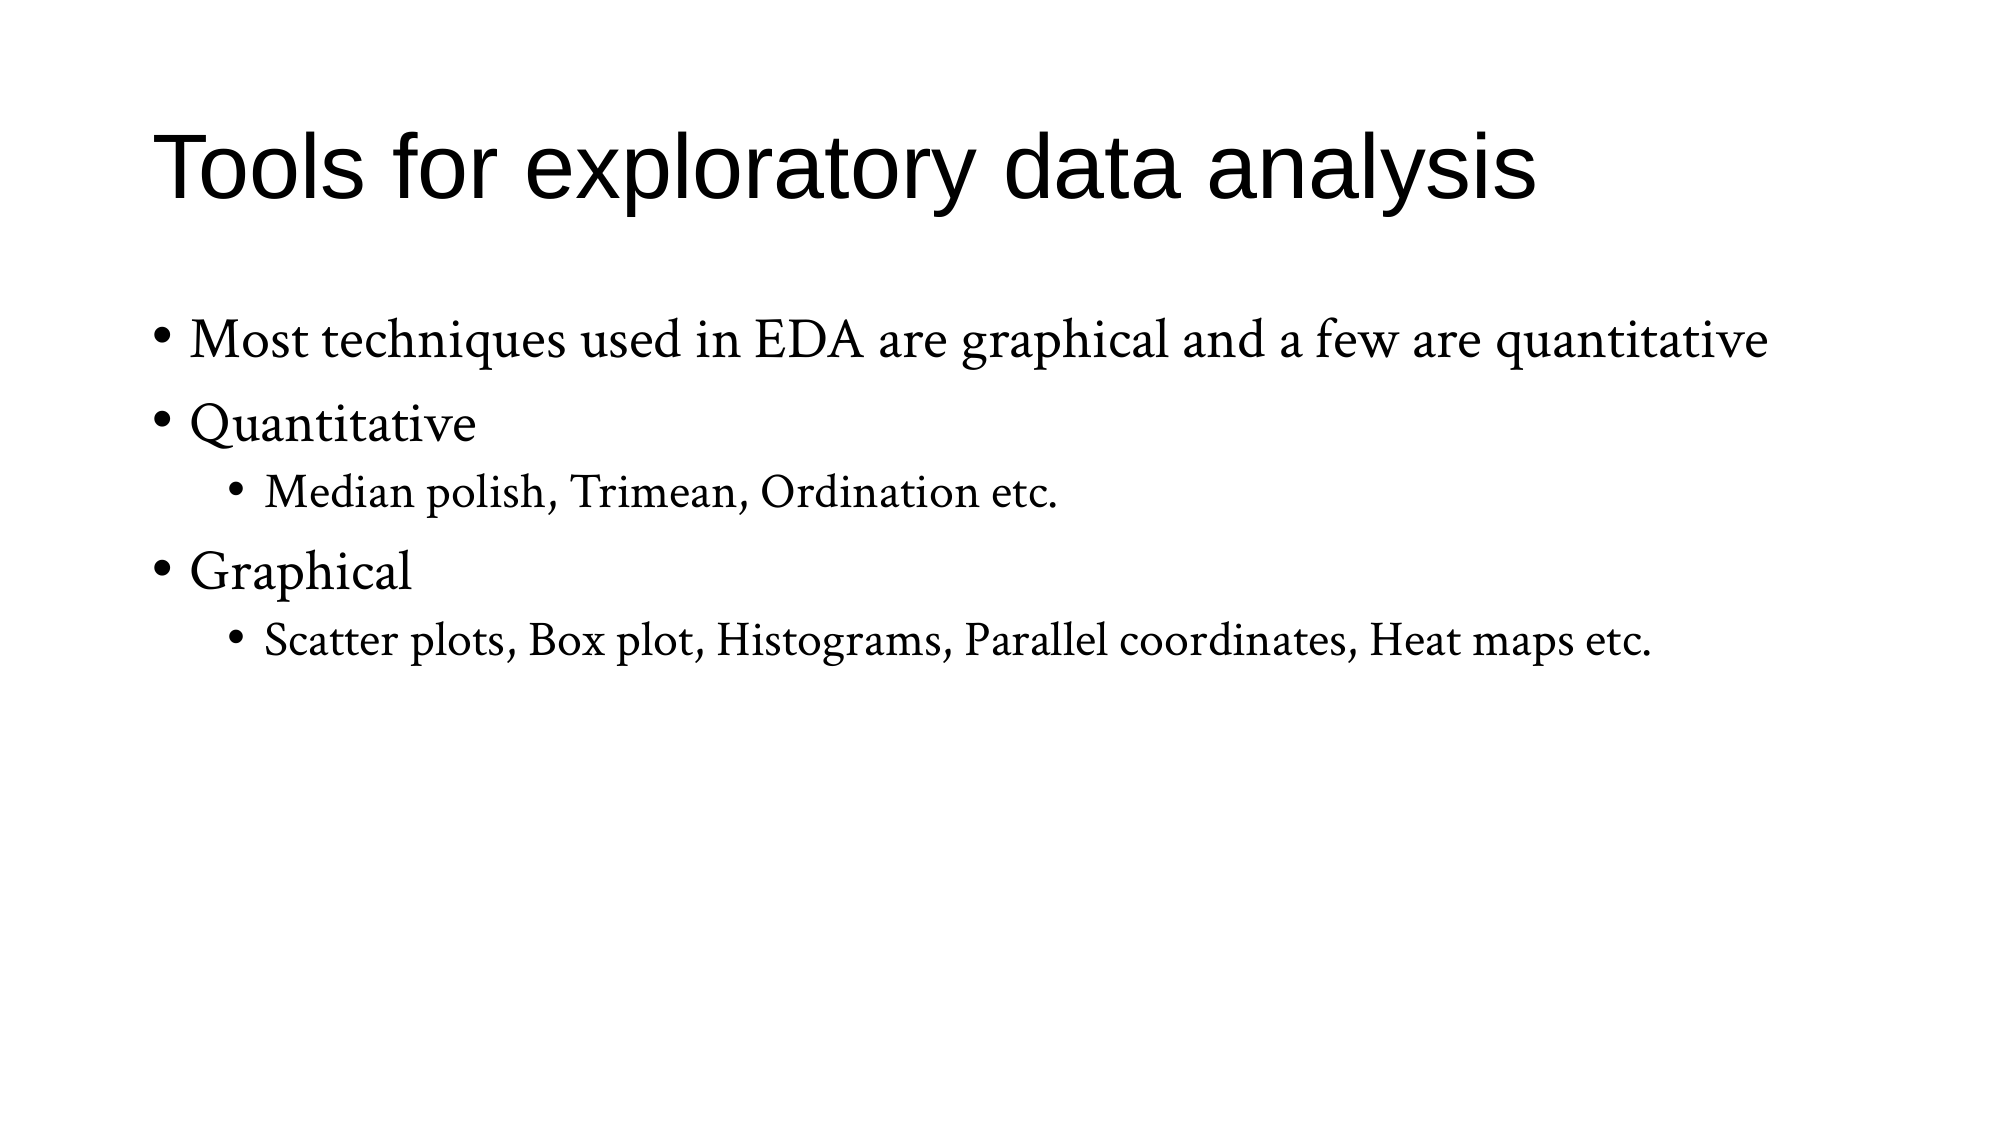

# Tools for exploratory data analysis
Most techniques used in EDA are graphical and a few are quantitative
Quantitative
Median polish, Trimean, Ordination etc.
Graphical
Scatter plots, Box plot, Histograms, Parallel coordinates, Heat maps etc.